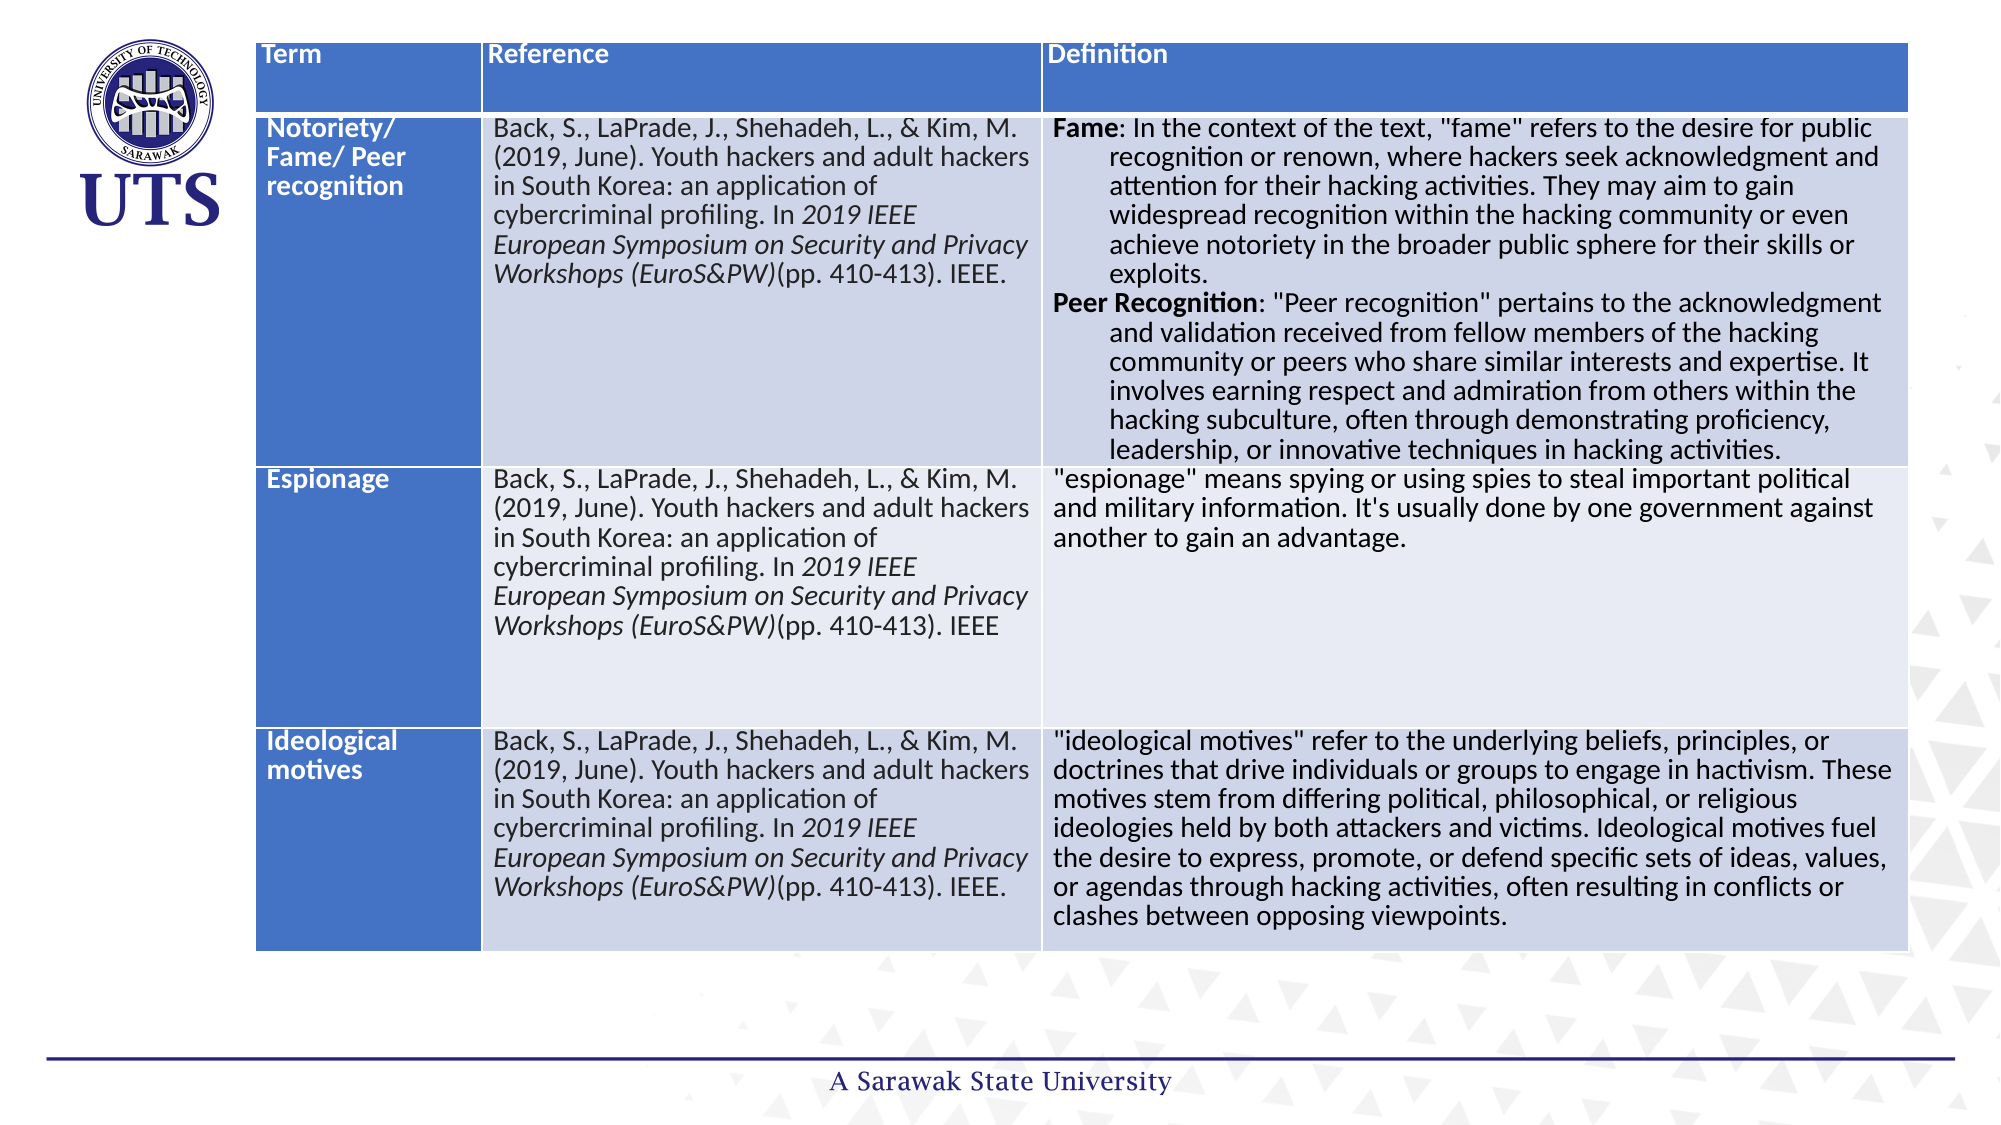

| Term | Reference | Definition |
| --- | --- | --- |
| Notoriety/ Fame/ Peer recognition | Back, S., LaPrade, J., Shehadeh, L., & Kim, M. (2019, June). Youth hackers and adult hackers in South Korea: an application of cybercriminal profiling. In 2019 IEEE European Symposium on Security and Privacy Workshops (EuroS&PW)(pp. 410-413). IEEE. | Fame: In the context of the text, "fame" refers to the desire for public recognition or renown, where hackers seek acknowledgment and attention for their hacking activities. They may aim to gain widespread recognition within the hacking community or even achieve notoriety in the broader public sphere for their skills or exploits. Peer Recognition: "Peer recognition" pertains to the acknowledgment and validation received from fellow members of the hacking community or peers who share similar interests and expertise. It involves earning respect and admiration from others within the hacking subculture, often through demonstrating proficiency, leadership, or innovative techniques in hacking activities. |
| Espionage | Back, S., LaPrade, J., Shehadeh, L., & Kim, M. (2019, June). Youth hackers and adult hackers in South Korea: an application of cybercriminal profiling. In 2019 IEEE European Symposium on Security and Privacy Workshops (EuroS&PW)(pp. 410-413). IEEE | "espionage" means spying or using spies to steal important political and military information. It's usually done by one government against another to gain an advantage. |
| Ideological motives | Back, S., LaPrade, J., Shehadeh, L., & Kim, M. (2019, June). Youth hackers and adult hackers in South Korea: an application of cybercriminal profiling. In 2019 IEEE European Symposium on Security and Privacy Workshops (EuroS&PW)(pp. 410-413). IEEE. | "ideological motives" refer to the underlying beliefs, principles, or doctrines that drive individuals or groups to engage in hactivism. These motives stem from differing political, philosophical, or religious ideologies held by both attackers and victims. Ideological motives fuel the desire to express, promote, or defend specific sets of ideas, values, or agendas through hacking activities, often resulting in conflicts or clashes between opposing viewpoints. |